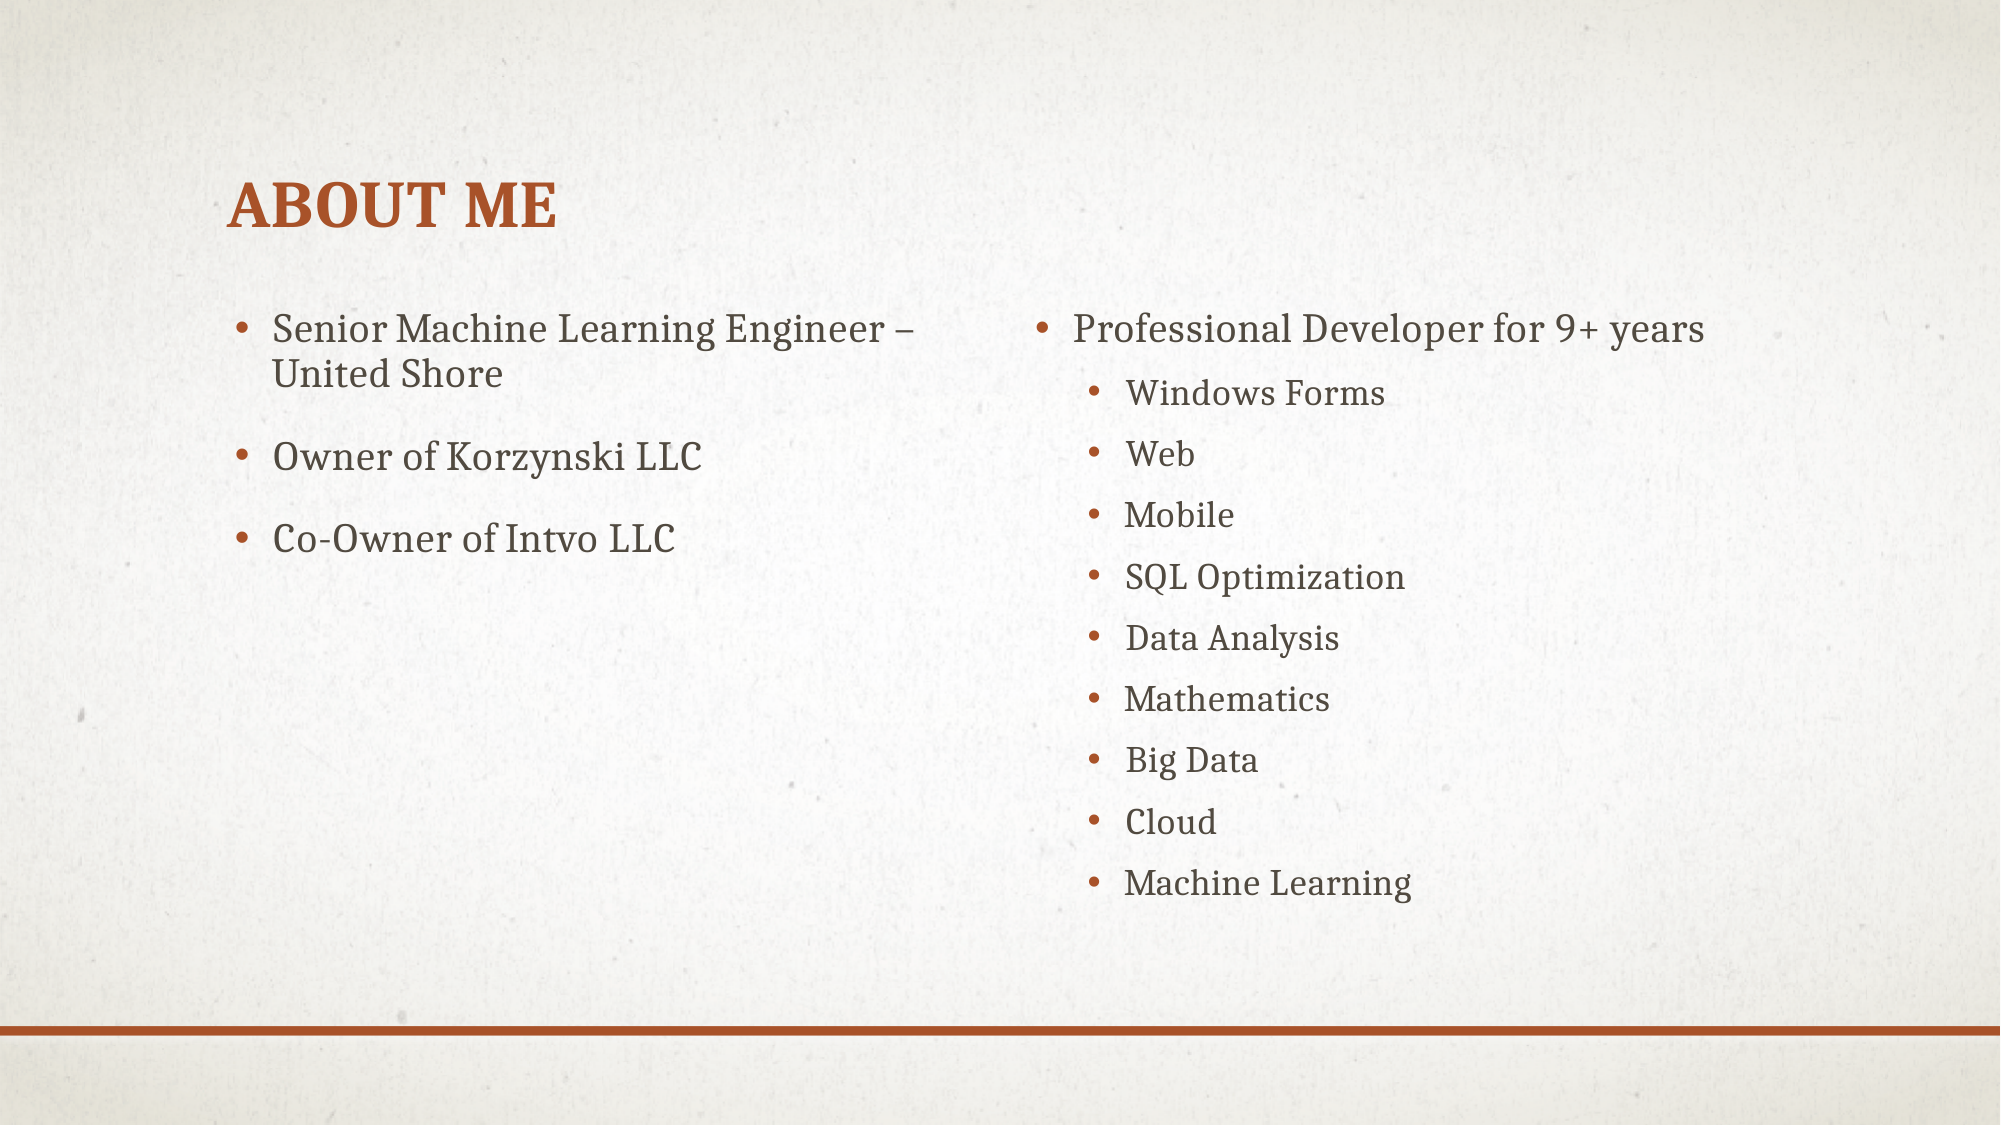

# About Me
Senior Machine Learning Engineer – United Shore
Owner of Korzynski LLC
Co-Owner of Intvo LLC
Professional Developer for 9+ years
Windows Forms
Web
Mobile
SQL Optimization
Data Analysis
Mathematics
Big Data
Cloud
Machine Learning